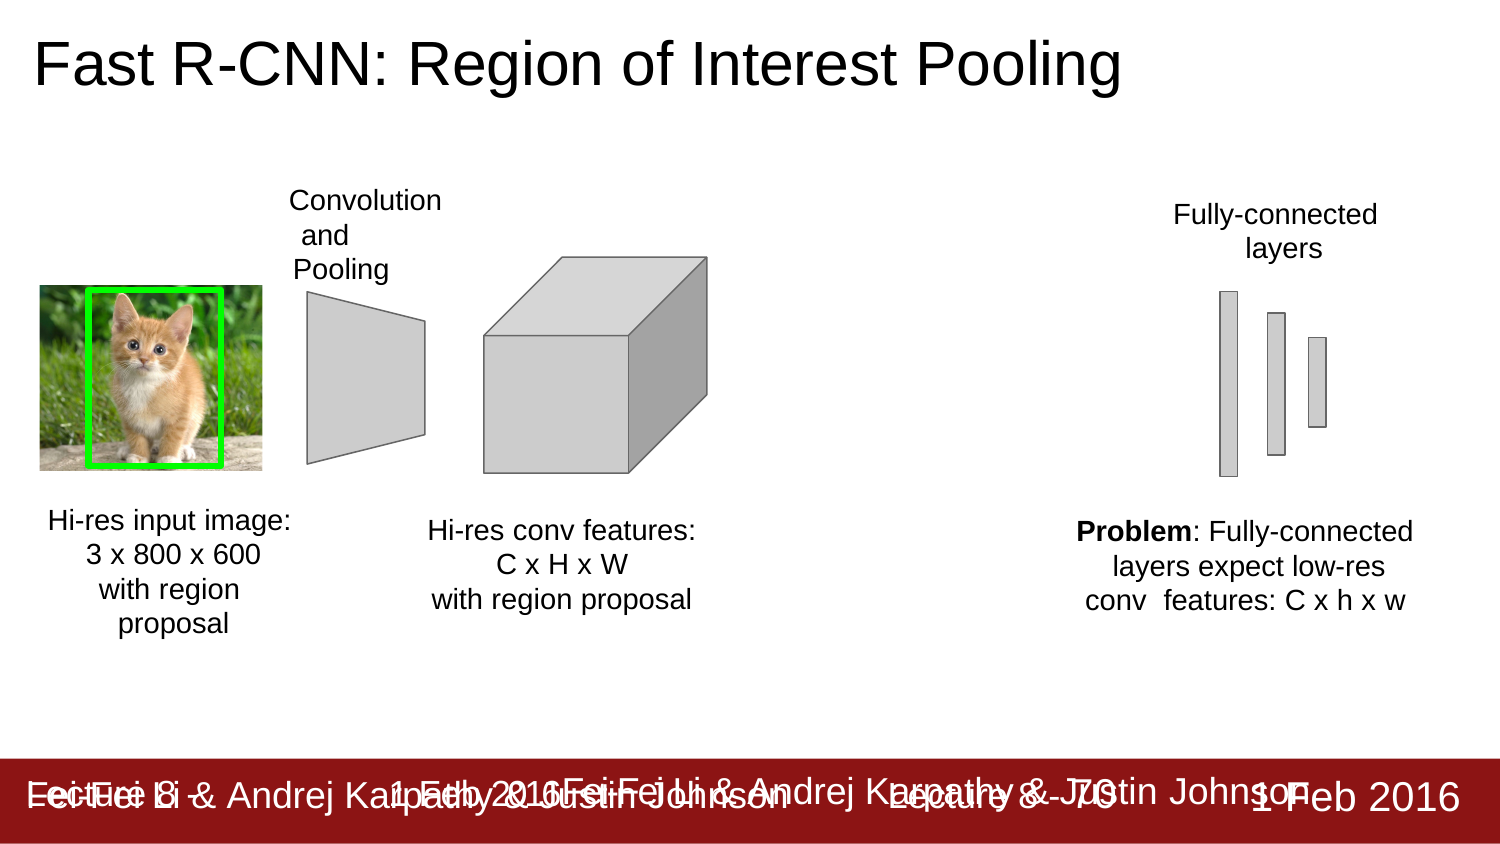

# Fast R-CNN: Region of Interest Pooling
Convolution  and Pooling
Fully-connected  layers

Hi-res input image:  3 x 800 x 600
with region  proposal
Hi-res conv features:
C x H x W
with region proposal
Problem: Fully-connected  layers expect low-res conv  features: C x h x w
Lecture 8 - 70
1 Feb 2016
Fei-Fei Li & Andrej Karpathy & Justin Johnson
Lecture 8 -	1 Feb 2016Fei-Fei Li & Andrej Karpathy & Justin Johnson